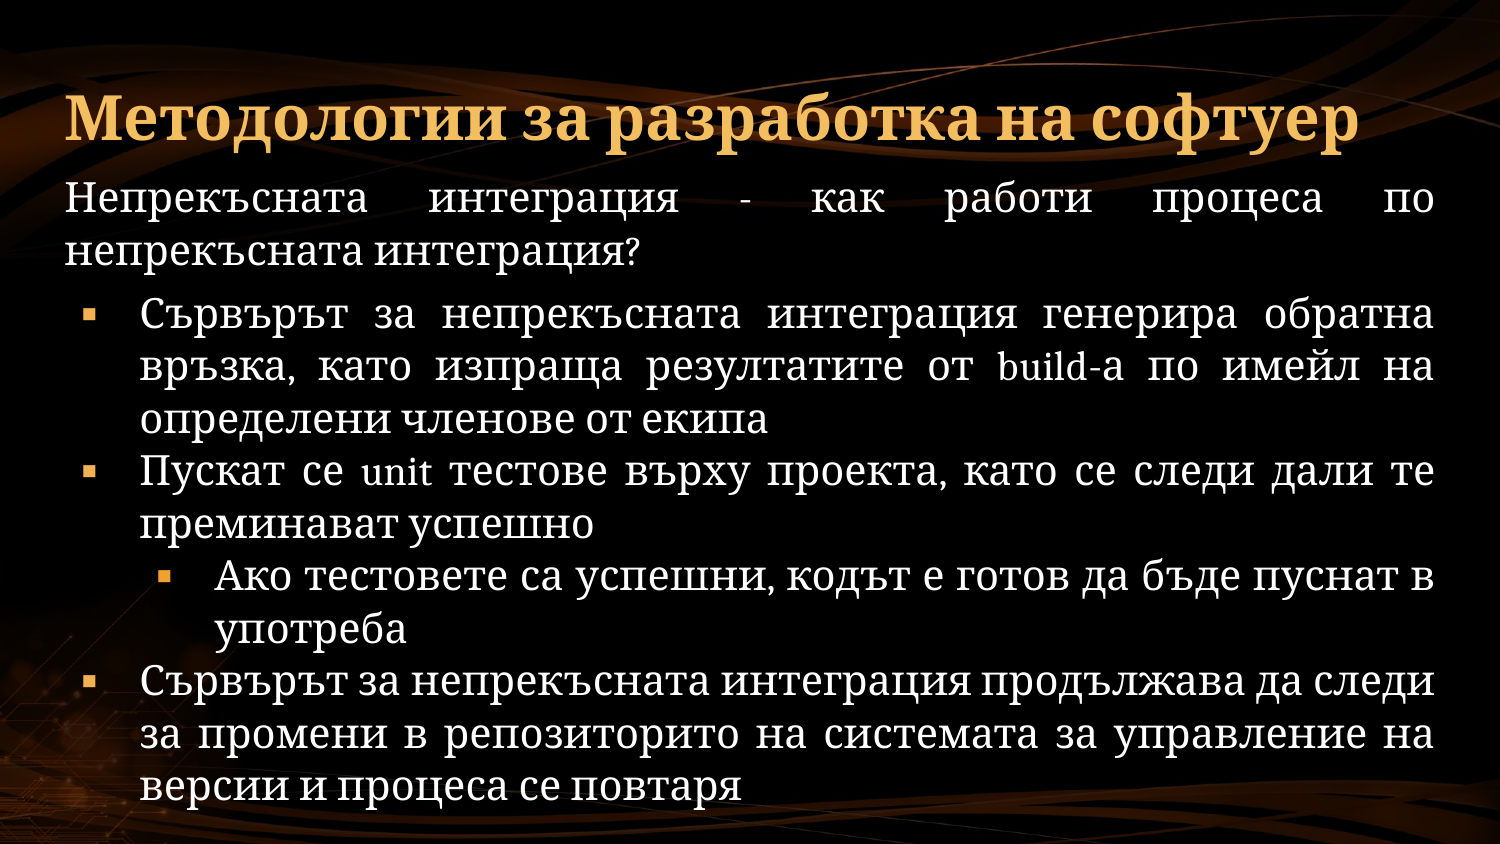

# Методологии за разработка на софтуер
Непрекъсната интеграция - как работи процеса по непрекъсната интеграция?
Сървърът за непрекъсната интеграция генерира обратна връзка, като изпраща резултатите от build-а по имейл на определени членове от екипа
Пускат се unit тестове върху проекта, като се следи дали те преминават успешно
Ако тестовете са успешни, кодът е готов да бъде пуснат в употреба
Сървърът за непрекъсната интеграция продължава да следи за промени в репозиторито на системата за управление на версии и процеса се повтаря